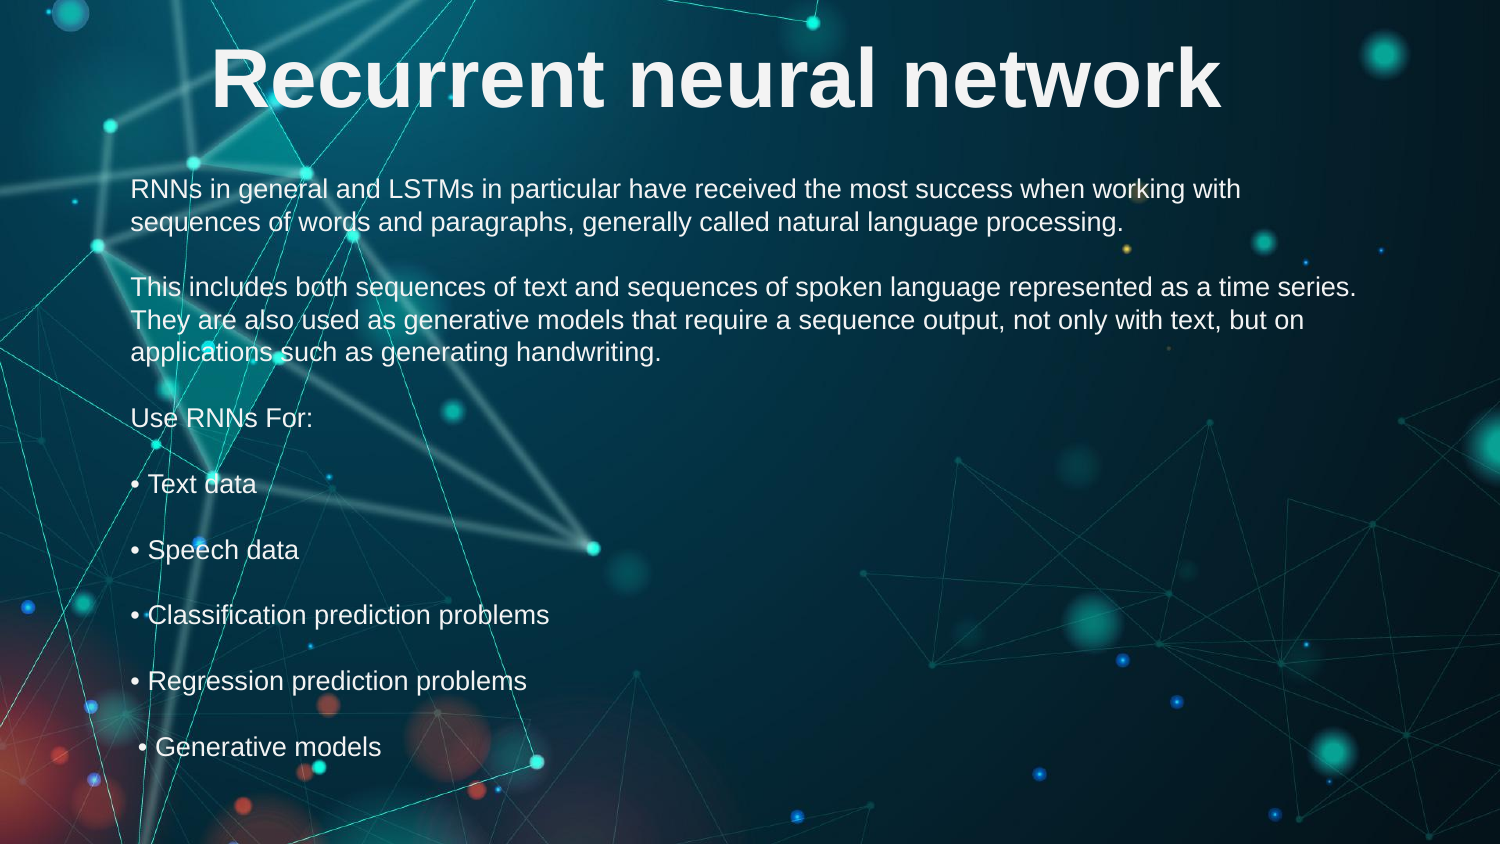

# Recurrent neural network
RNNs in general and LSTMs in particular have received the most success when working with sequences of words and paragraphs, generally called natural language processing.
This includes both sequences of text and sequences of spoken language represented as a time series. They are also used as generative models that require a sequence output, not only with text, but on applications such as generating handwriting.
Use RNNs For:
• Text data
• Speech data
• Classification prediction problems
• Regression prediction problems
 • Generative models